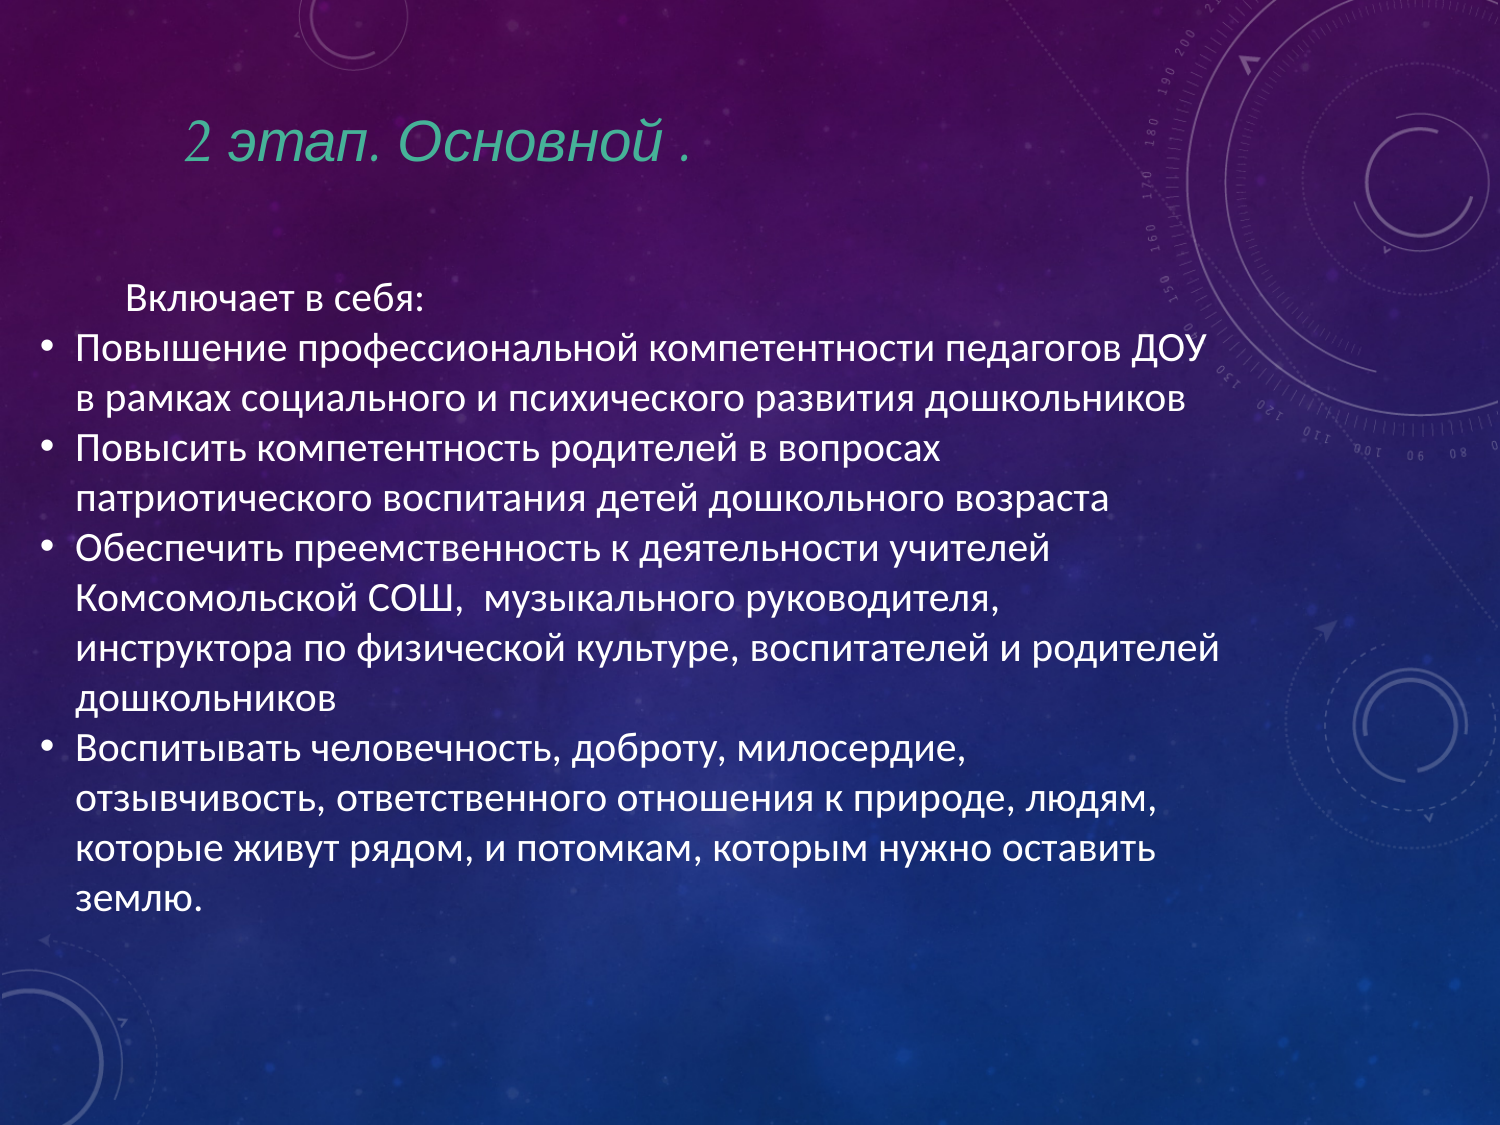

2 этап. Основной .
         Включает в себя:
Повышение профессиональной компетентности педагогов ДОУ в рамках социального и психического развития дошкольников
Повысить компетентность родителей в вопросах патриотического воспитания детей дошкольного возраста
Обеспечить преемственность к деятельности учителей Комсомольской СОШ,  музыкального руководителя, инструктора по физической культуре, воспитателей и родителей дошкольников
Воспитывать человечность, доброту, милосердие, отзывчивость, ответственного отношения к природе, людям, которые живут рядом, и потомкам, которым нужно оставить землю.